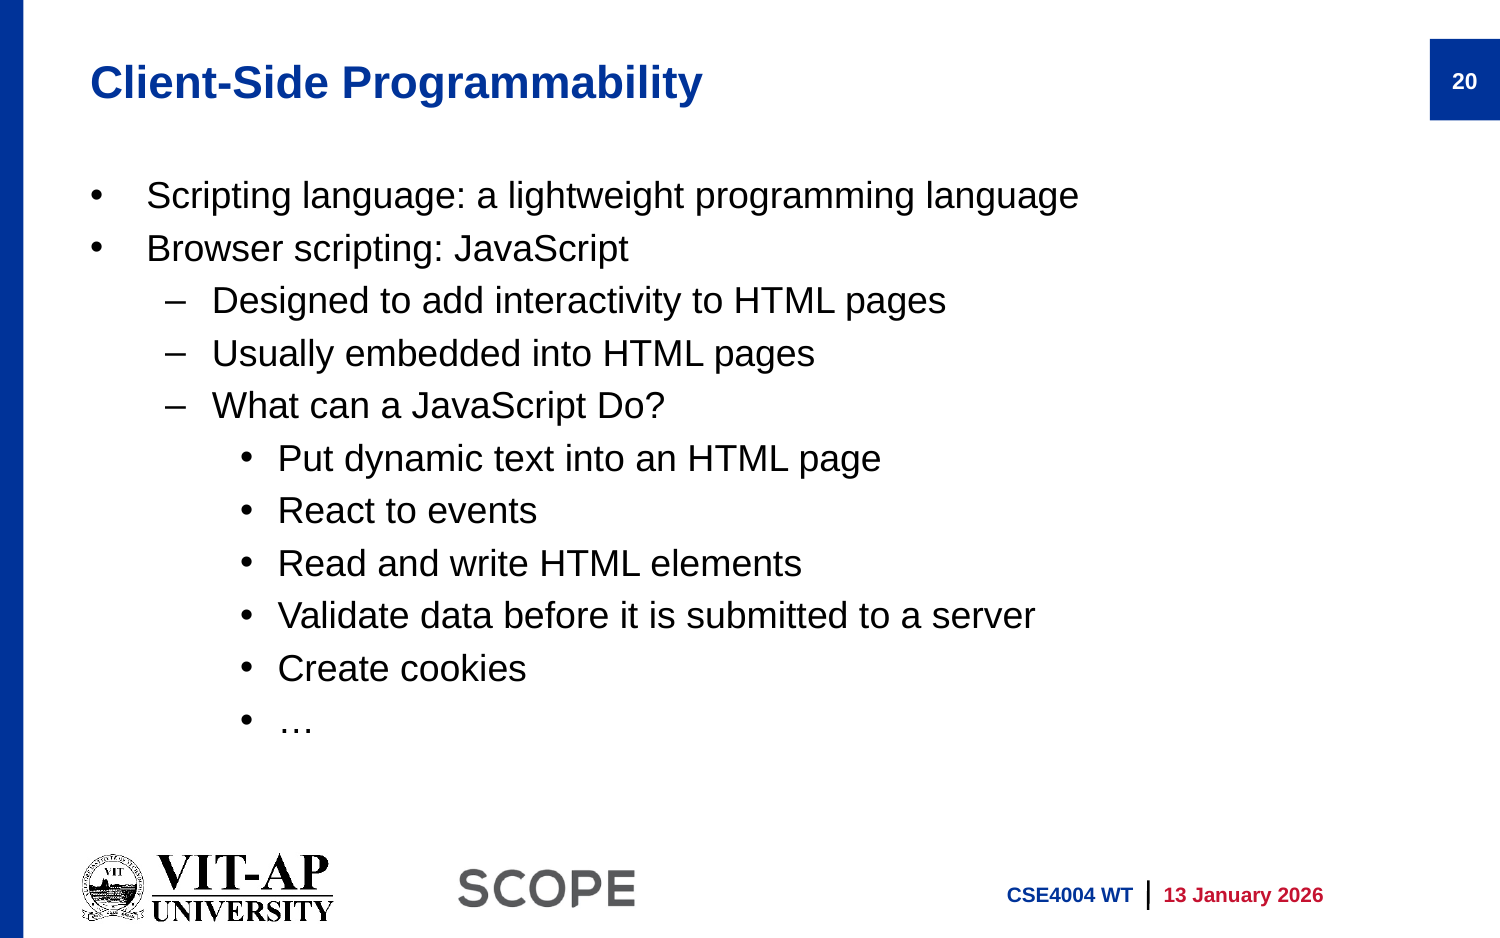

# Client-Side Programmability
20
Scripting language: a lightweight programming language
Browser scripting: JavaScript
Designed to add interactivity to HTML pages
Usually embedded into HTML pages
What can a JavaScript Do?
Put dynamic text into an HTML page
React to events
Read and write HTML elements
Validate data before it is submitted to a server
Create cookies
…

CSE4004 WT
13 January 2026